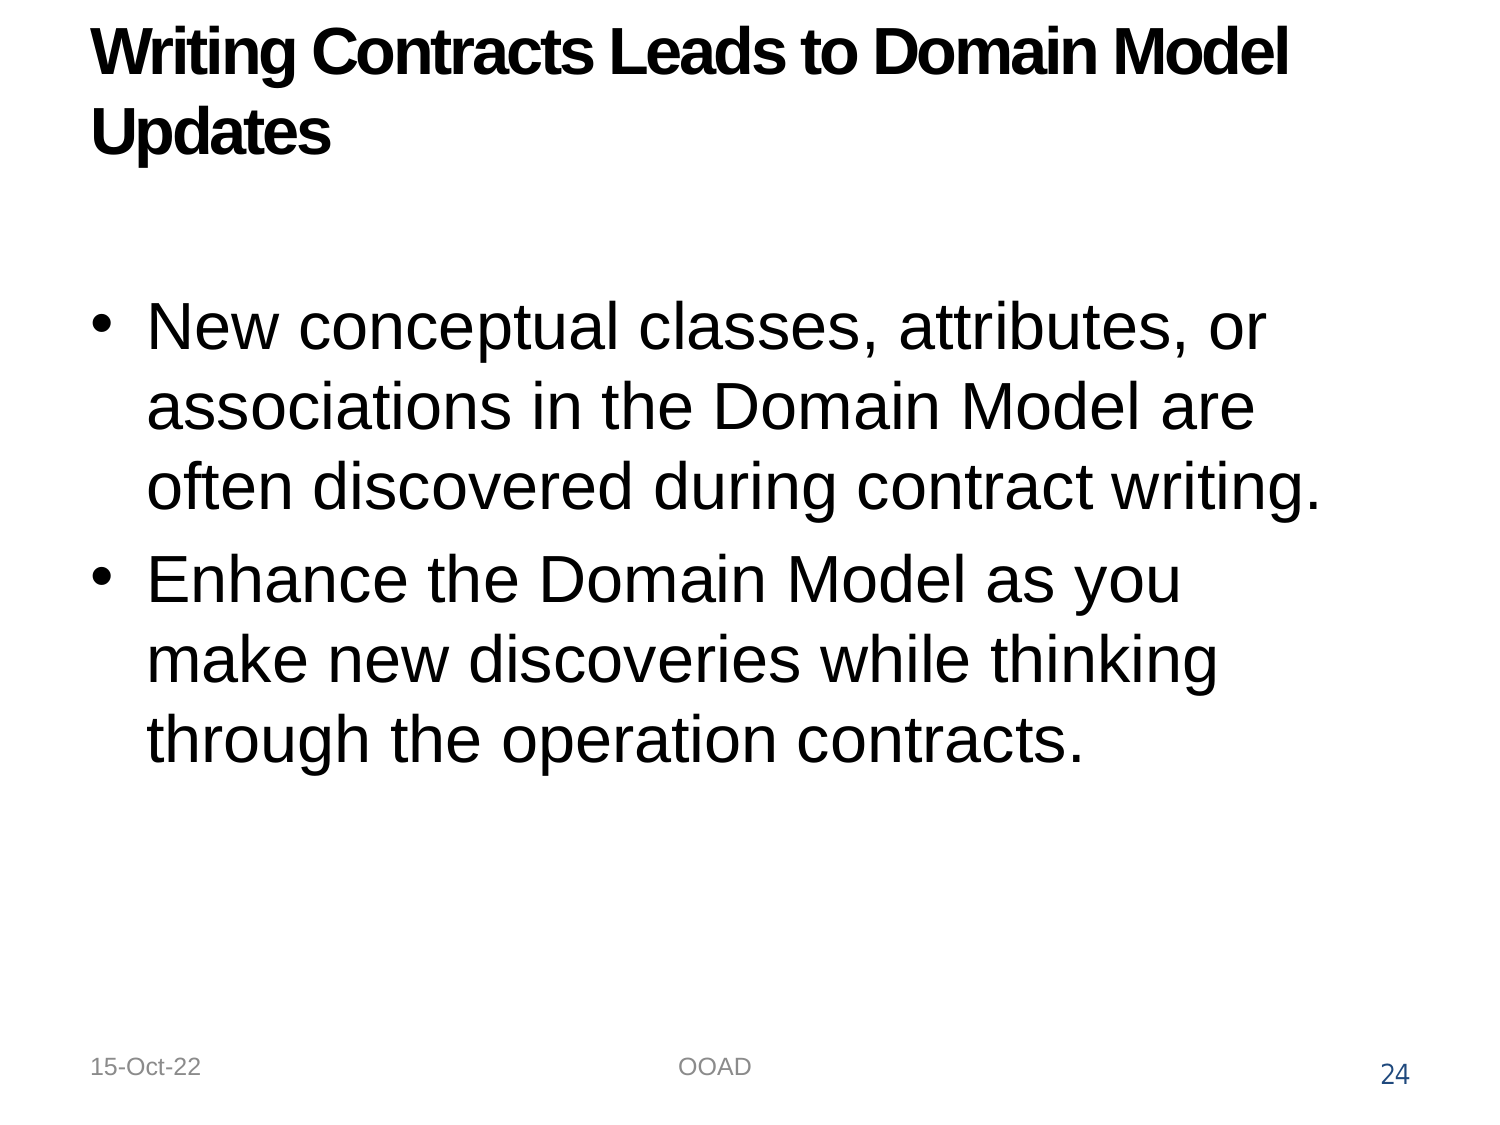

# Writing Contracts Leads to Domain Model Updates
New conceptual classes, attributes, or associations in the Domain Model are often discovered during contract writing.
Enhance the Domain Model as you make new discoveries while thinking through the operation contracts.
15-Oct-22
OOAD
24